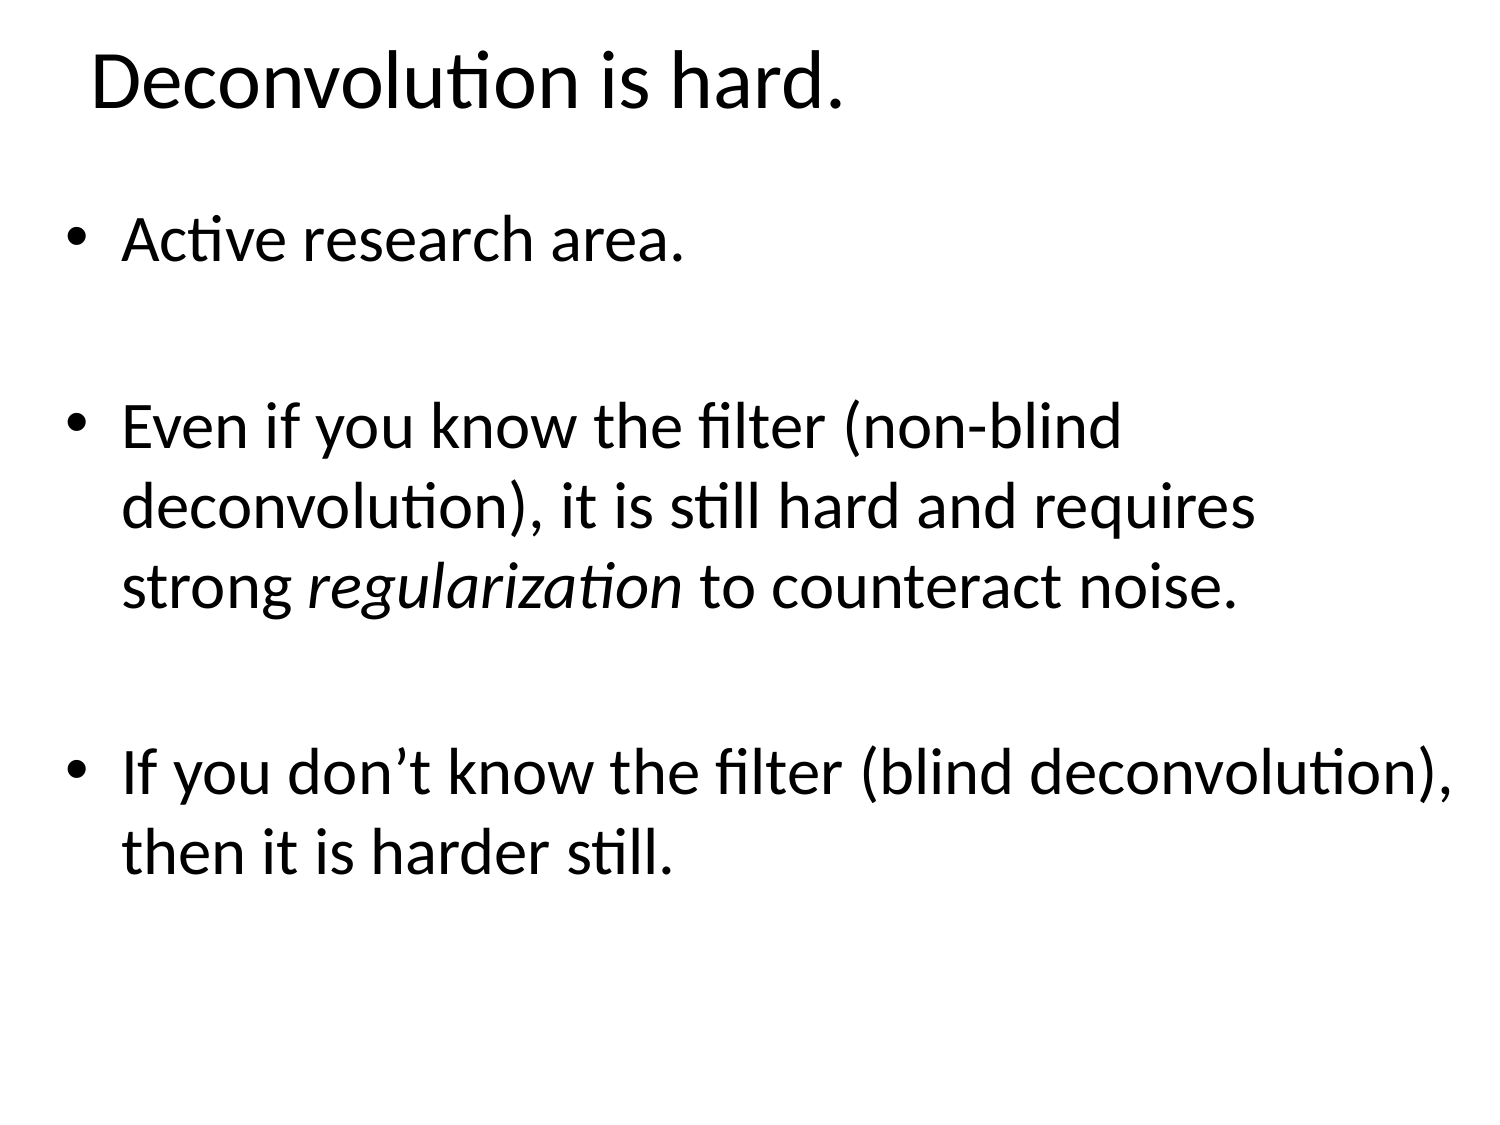

# Deconvolution is hard.
Active research area.

Even if you know the filter (non-blind deconvolution), it is still hard and requires
strong regularization to counteract noise.

If you don’t know the filter (blind deconvolution),
then it is harder still.